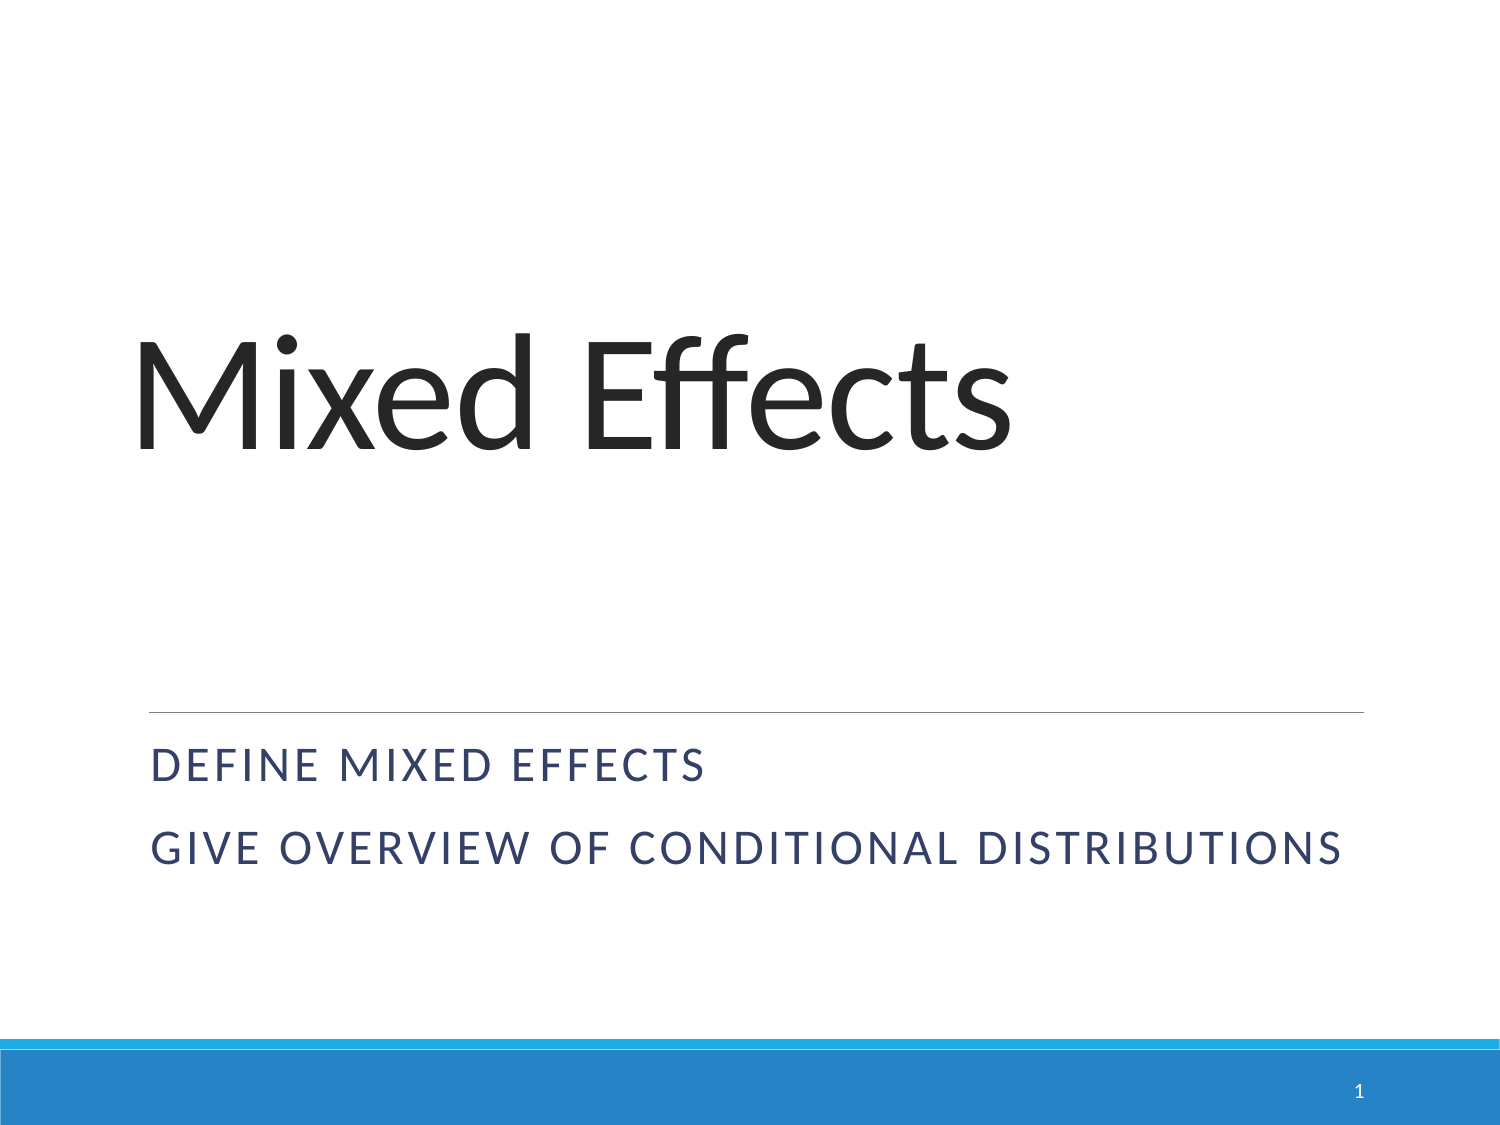

# Mixed Effects
Define Mixed effects
Give overview of conditional distributions
1